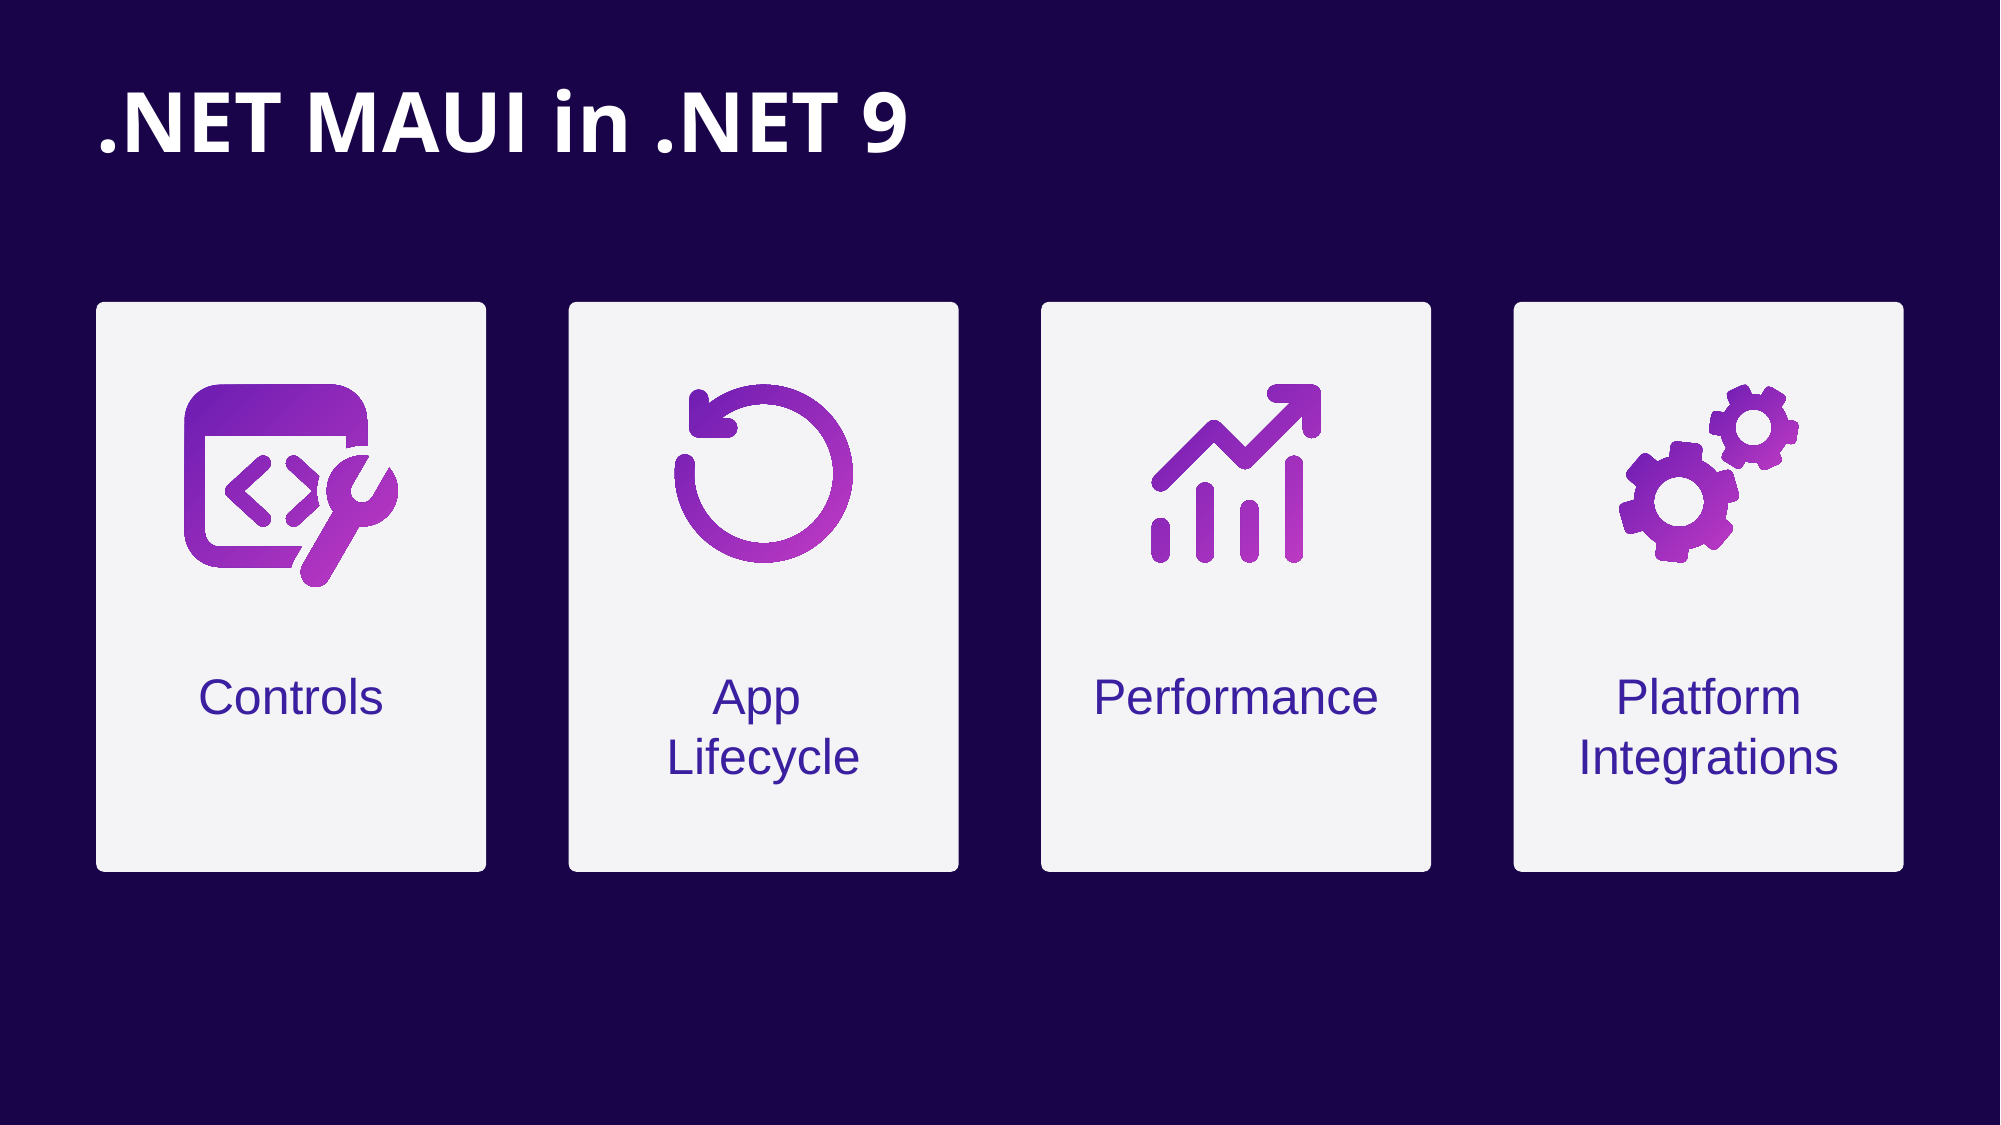

# .NET MAUI in .NET 9
Controls
App
Lifecycle
Performance
Platform Integrations